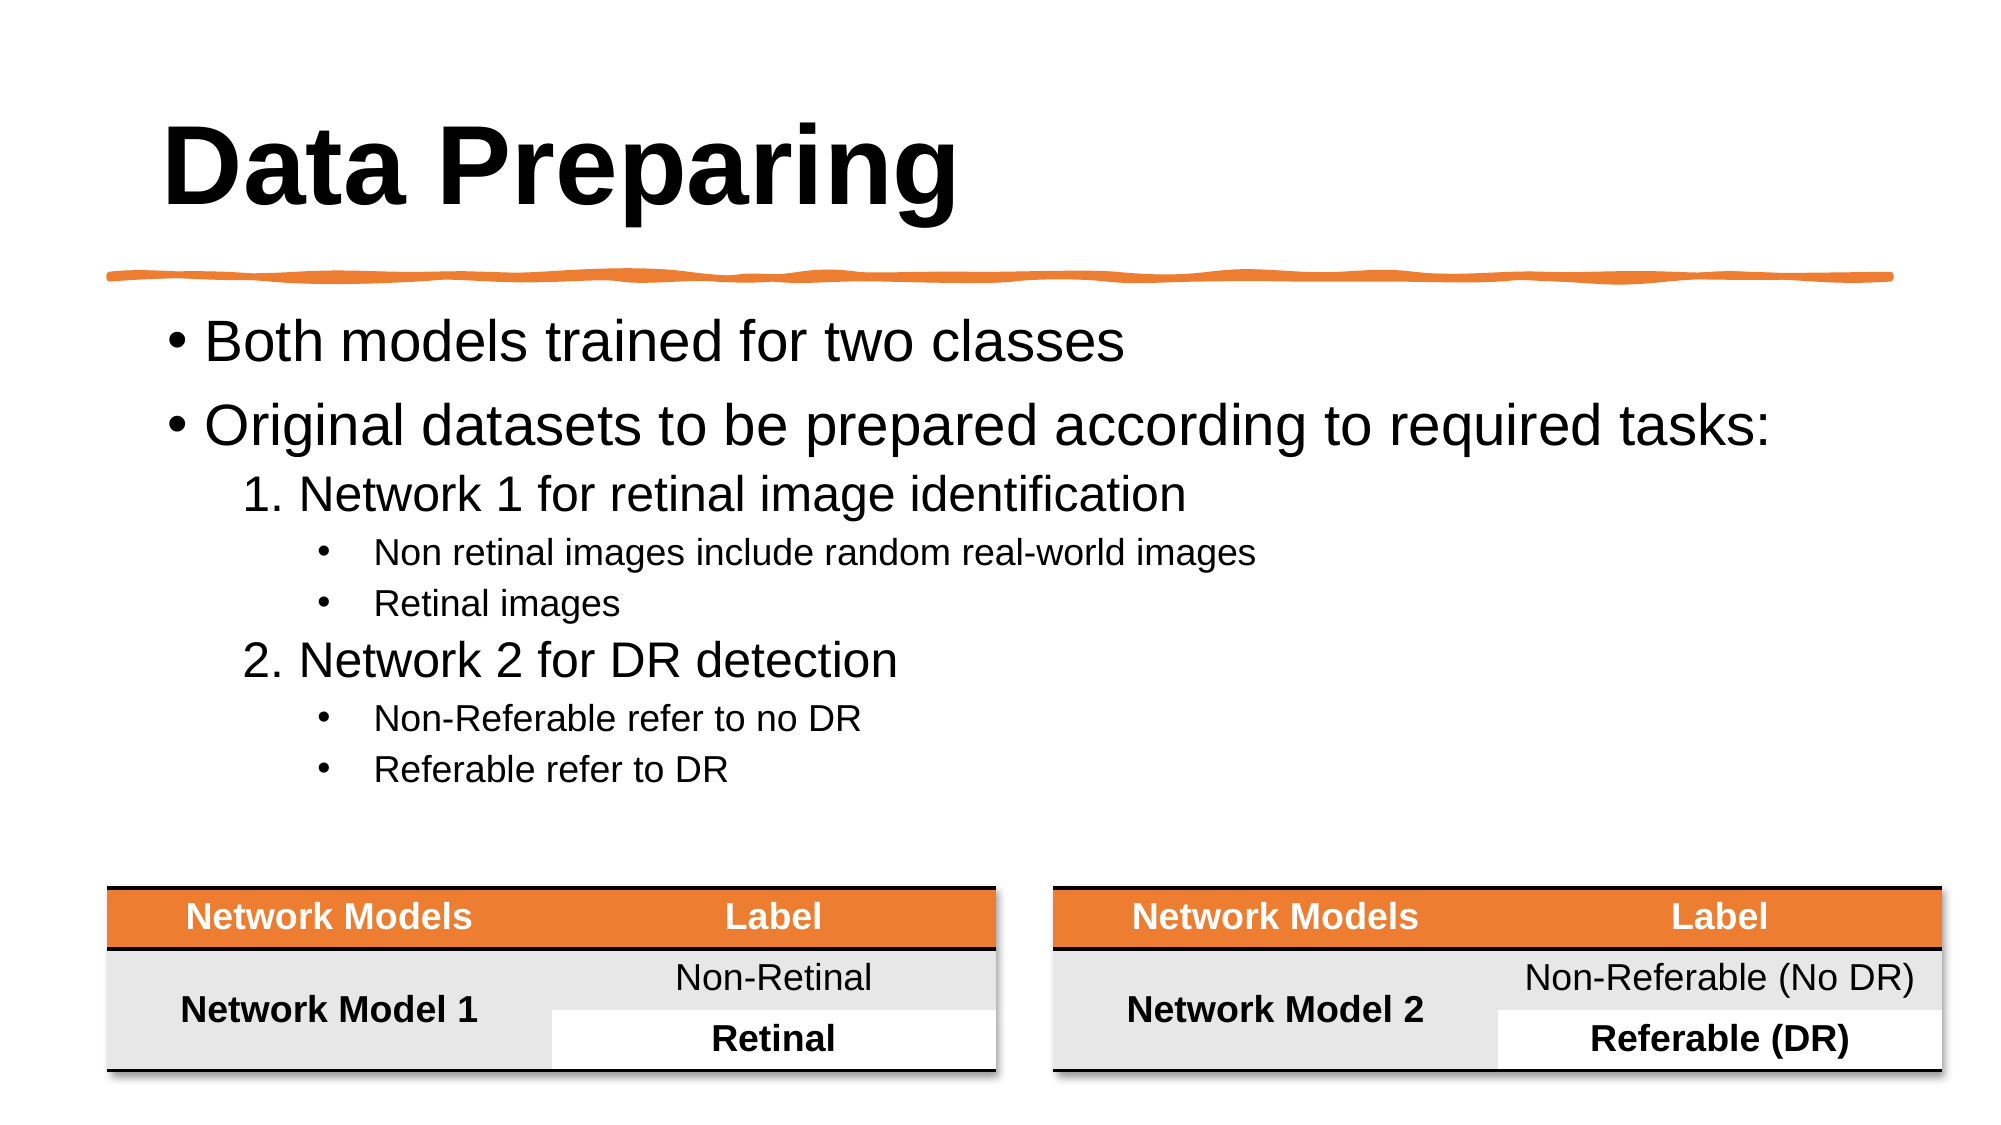

Data Preparing

Both models trained for two classes
Original datasets to be prepared according to required tasks:
Network 1 for retinal image identification
Non retinal images include random real-world images
Retinal images
Network 2 for DR detection
Non-Referable refer to no DR
Referable refer to DR
| Network Models | Label |
| --- | --- |
| Network Model 1 | Non-Retinal |
| 1 | Retinal |
| Network Models | Label |
| --- | --- |
| Network Model 2 | Non-Referable (No DR) |
| 1 | Referable (DR) |